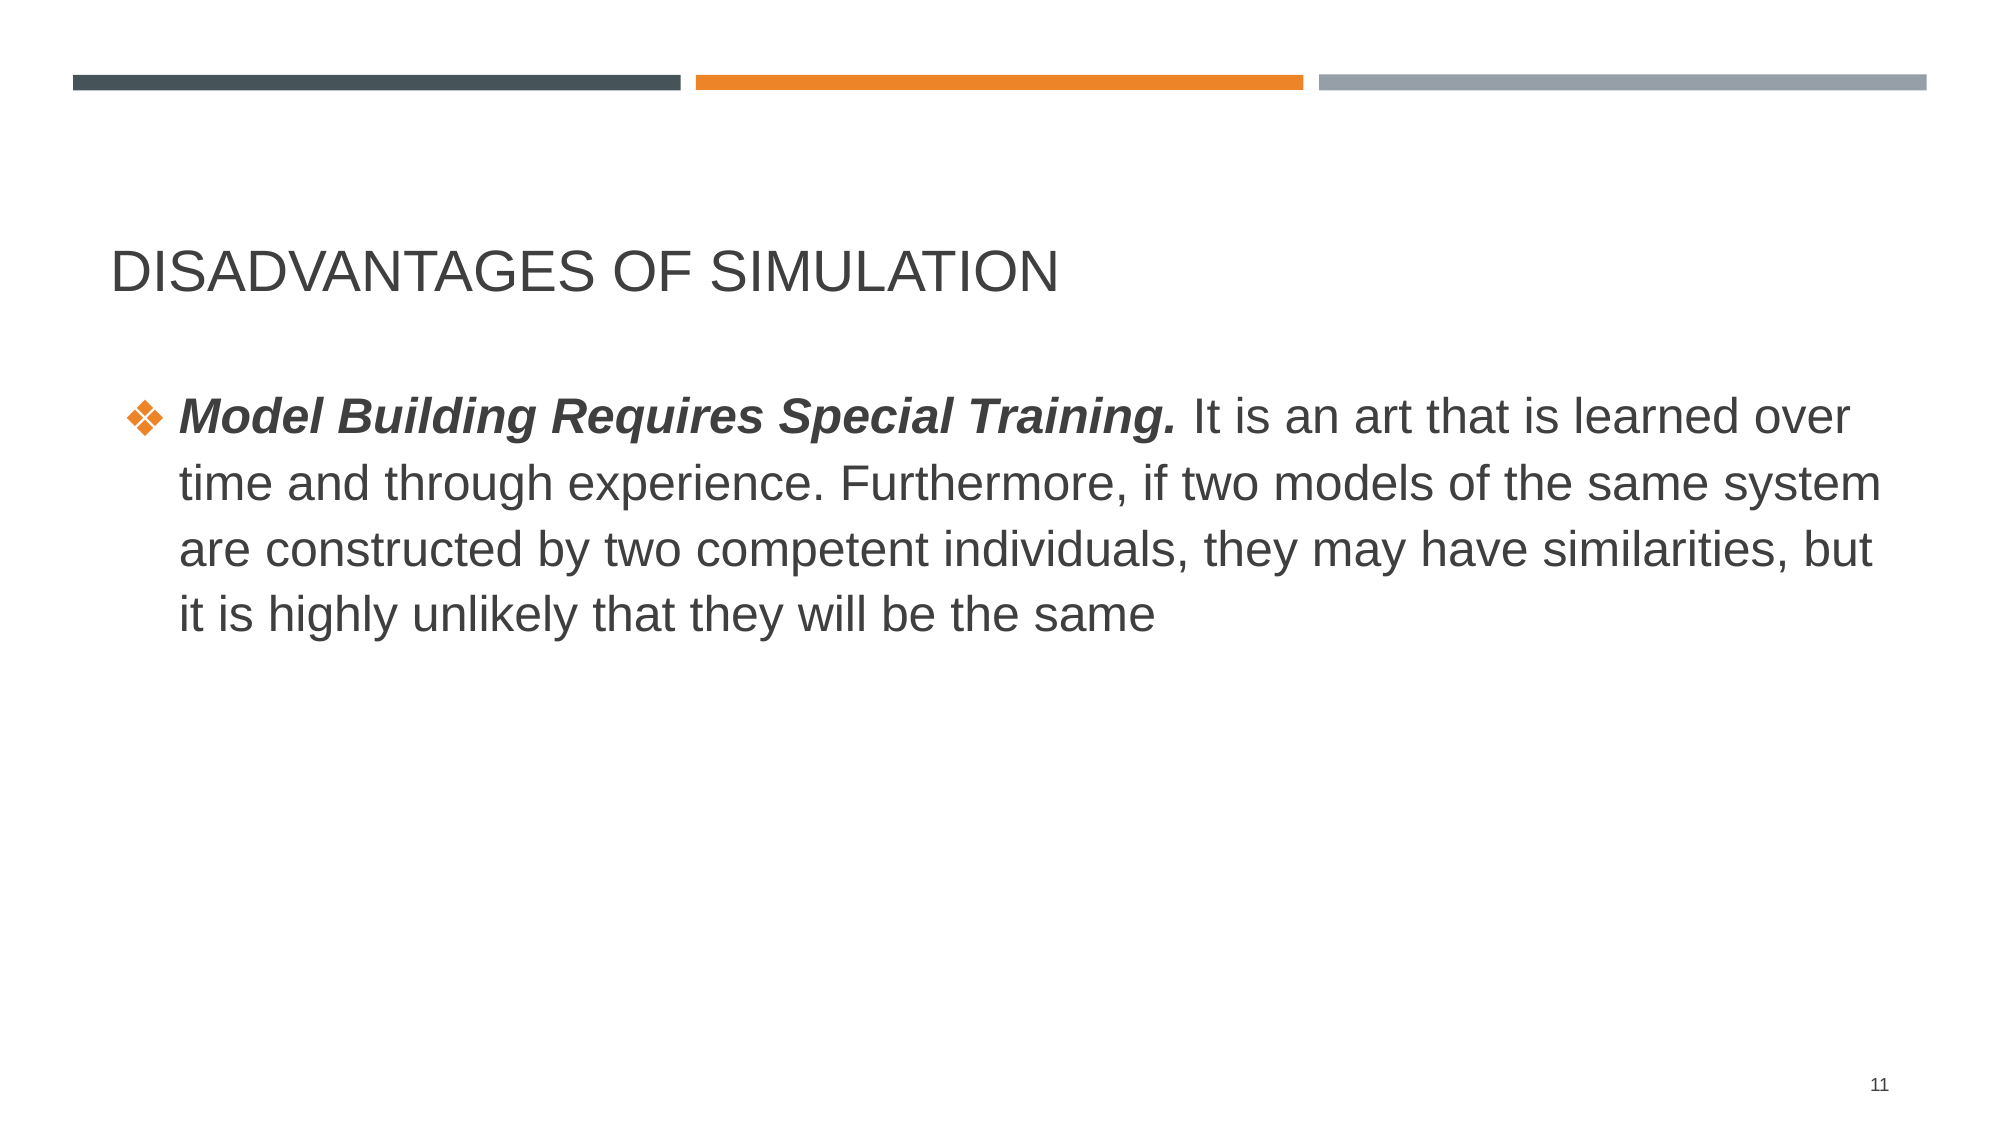

# DISADVANTAGES OF SIMULATION
Model Building Requires Special Training. It is an art that is learned over time and through experience. Furthermore, if two models of the same system are constructed by two competent individuals, they may have similarities, but it is highly unlikely that they will be the same
11